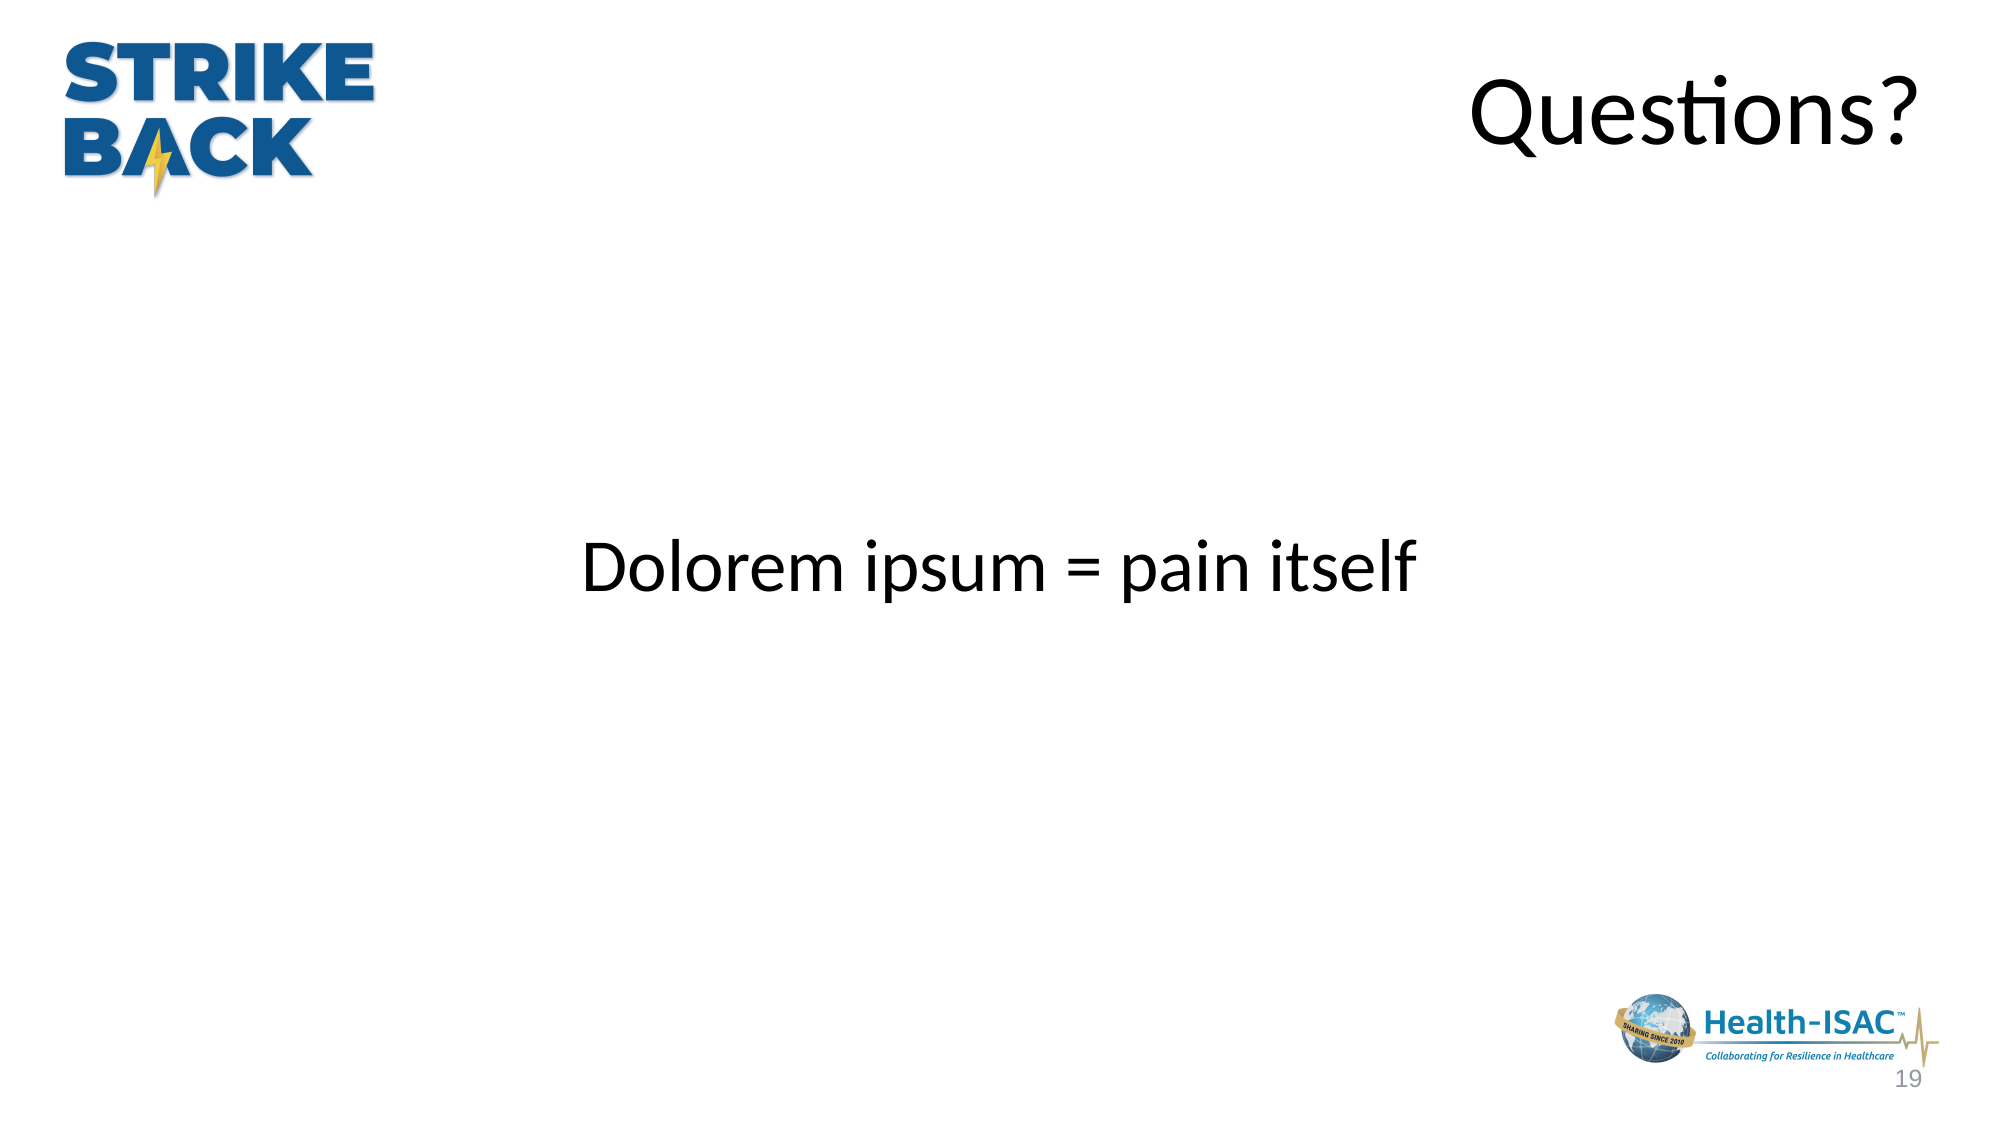

Questions?
Dolorem ipsum = pain itself
19